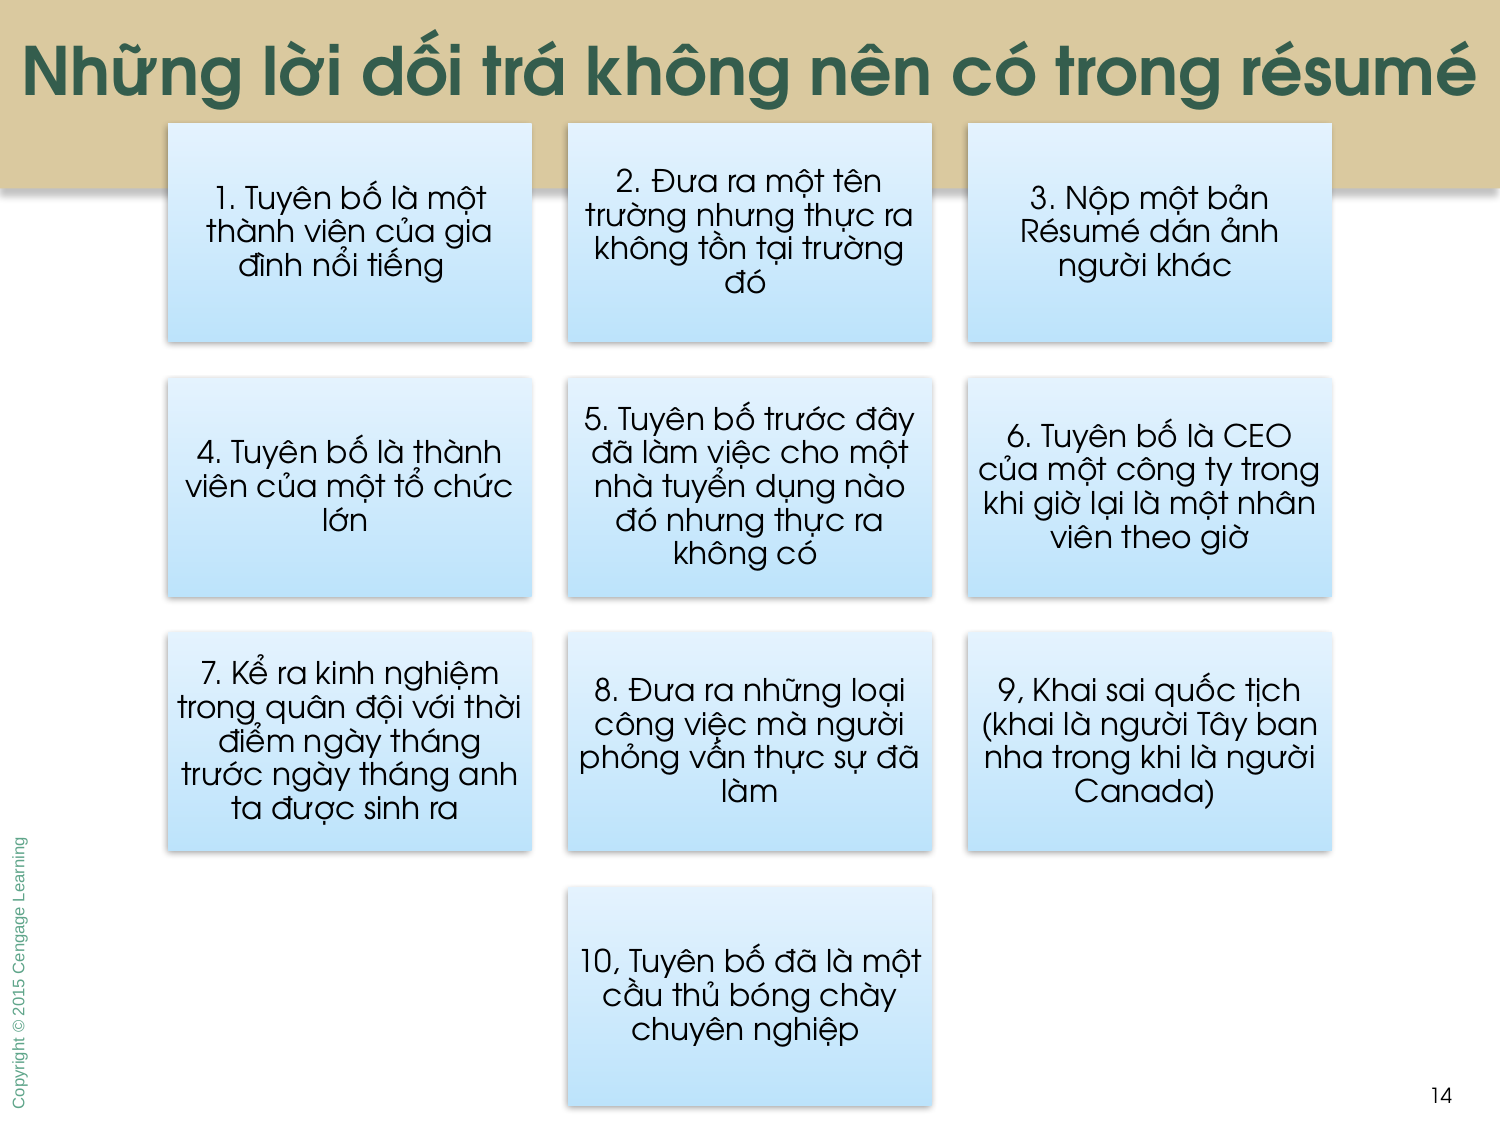

# Những lời dối trá không nên có trong résumé
1. Tuyên bố là một thành viên của gia đình nổi tiếng
2. Đưa ra một tên trường nhưng thực ra không tồn tại trường đó
3. Nộp một bản Résumé dán ảnh người khác
4. Tuyên bố là thành viên của một tổ chức lớn
5. Tuyên bố trước đây đã làm việc cho một nhà tuyển dụng nào đó nhưng thực ra không có
6. Tuyên bố là CEO của một công ty trong khi giờ lại là một nhân viên theo giờ
7. Kể ra kinh nghiệm trong quân đội với thời điểm ngày tháng trước ngày tháng anh ta được sinh ra
8. Đưa ra những loại công việc mà người phỏng vấn thực sự đã làm
9, Khai sai quốc tịch (khai là người Tây ban nha trong khi là người Canada)
10, Tuyên bố đã là một cầu thủ bóng chày chuyên nghiệp